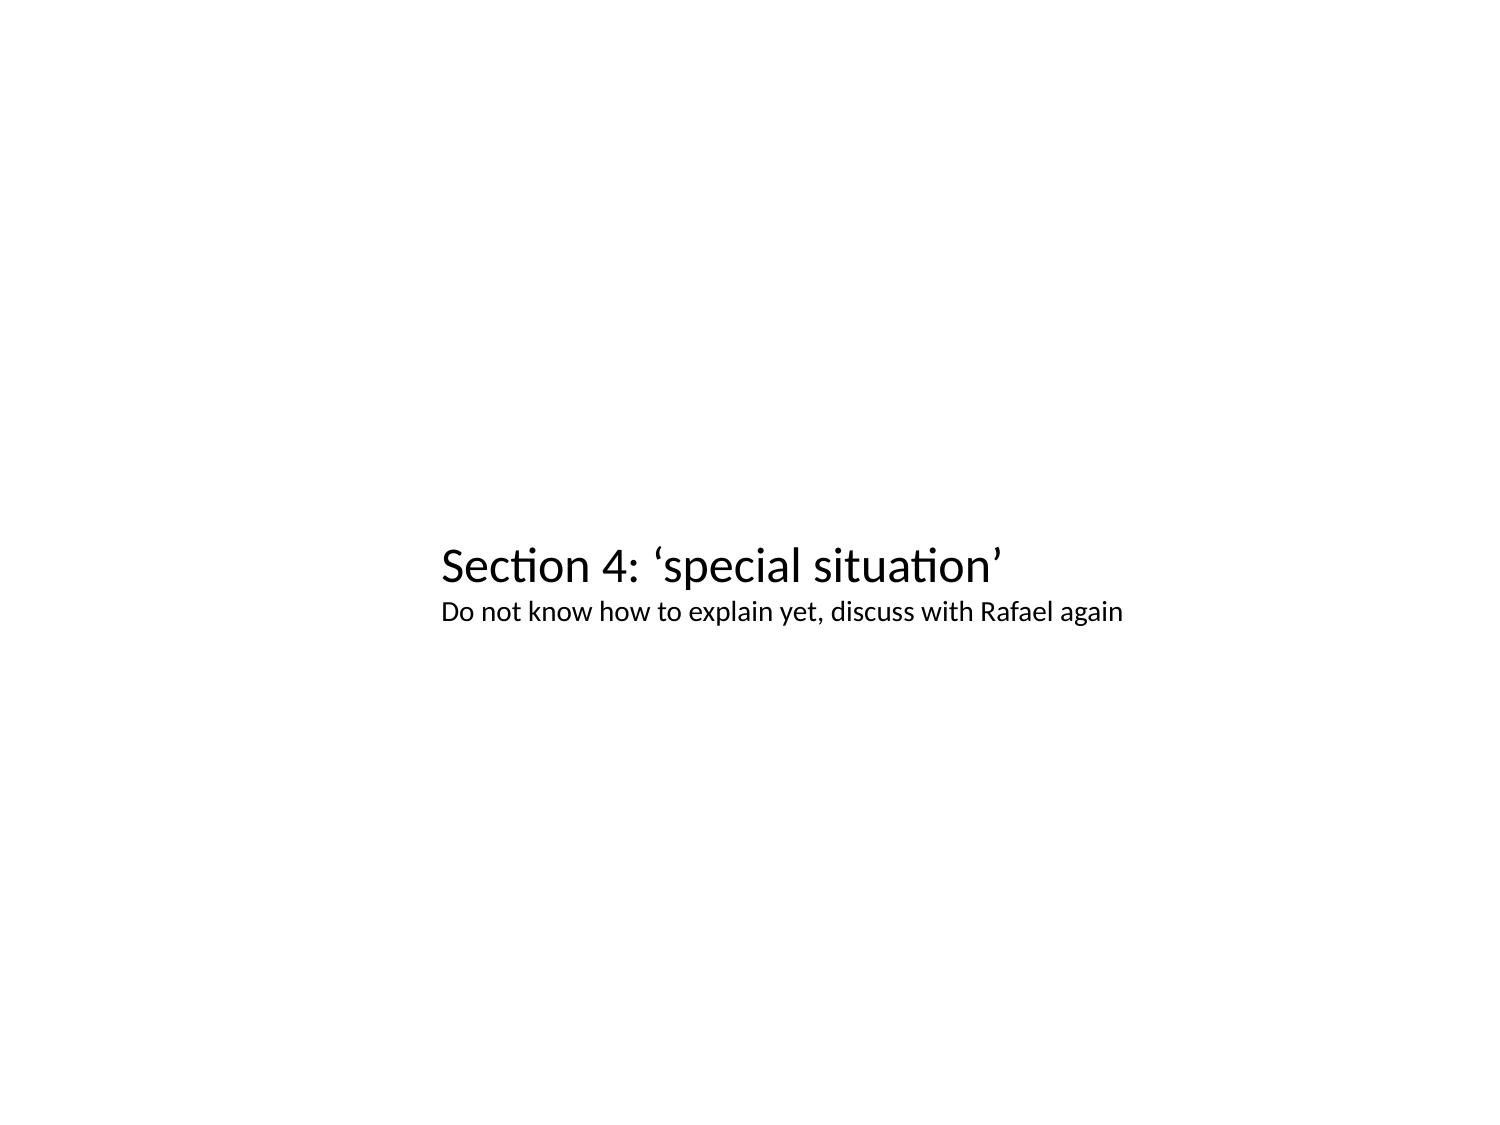

Section 4: ‘special situation’
Do not know how to explain yet, discuss with Rafael again